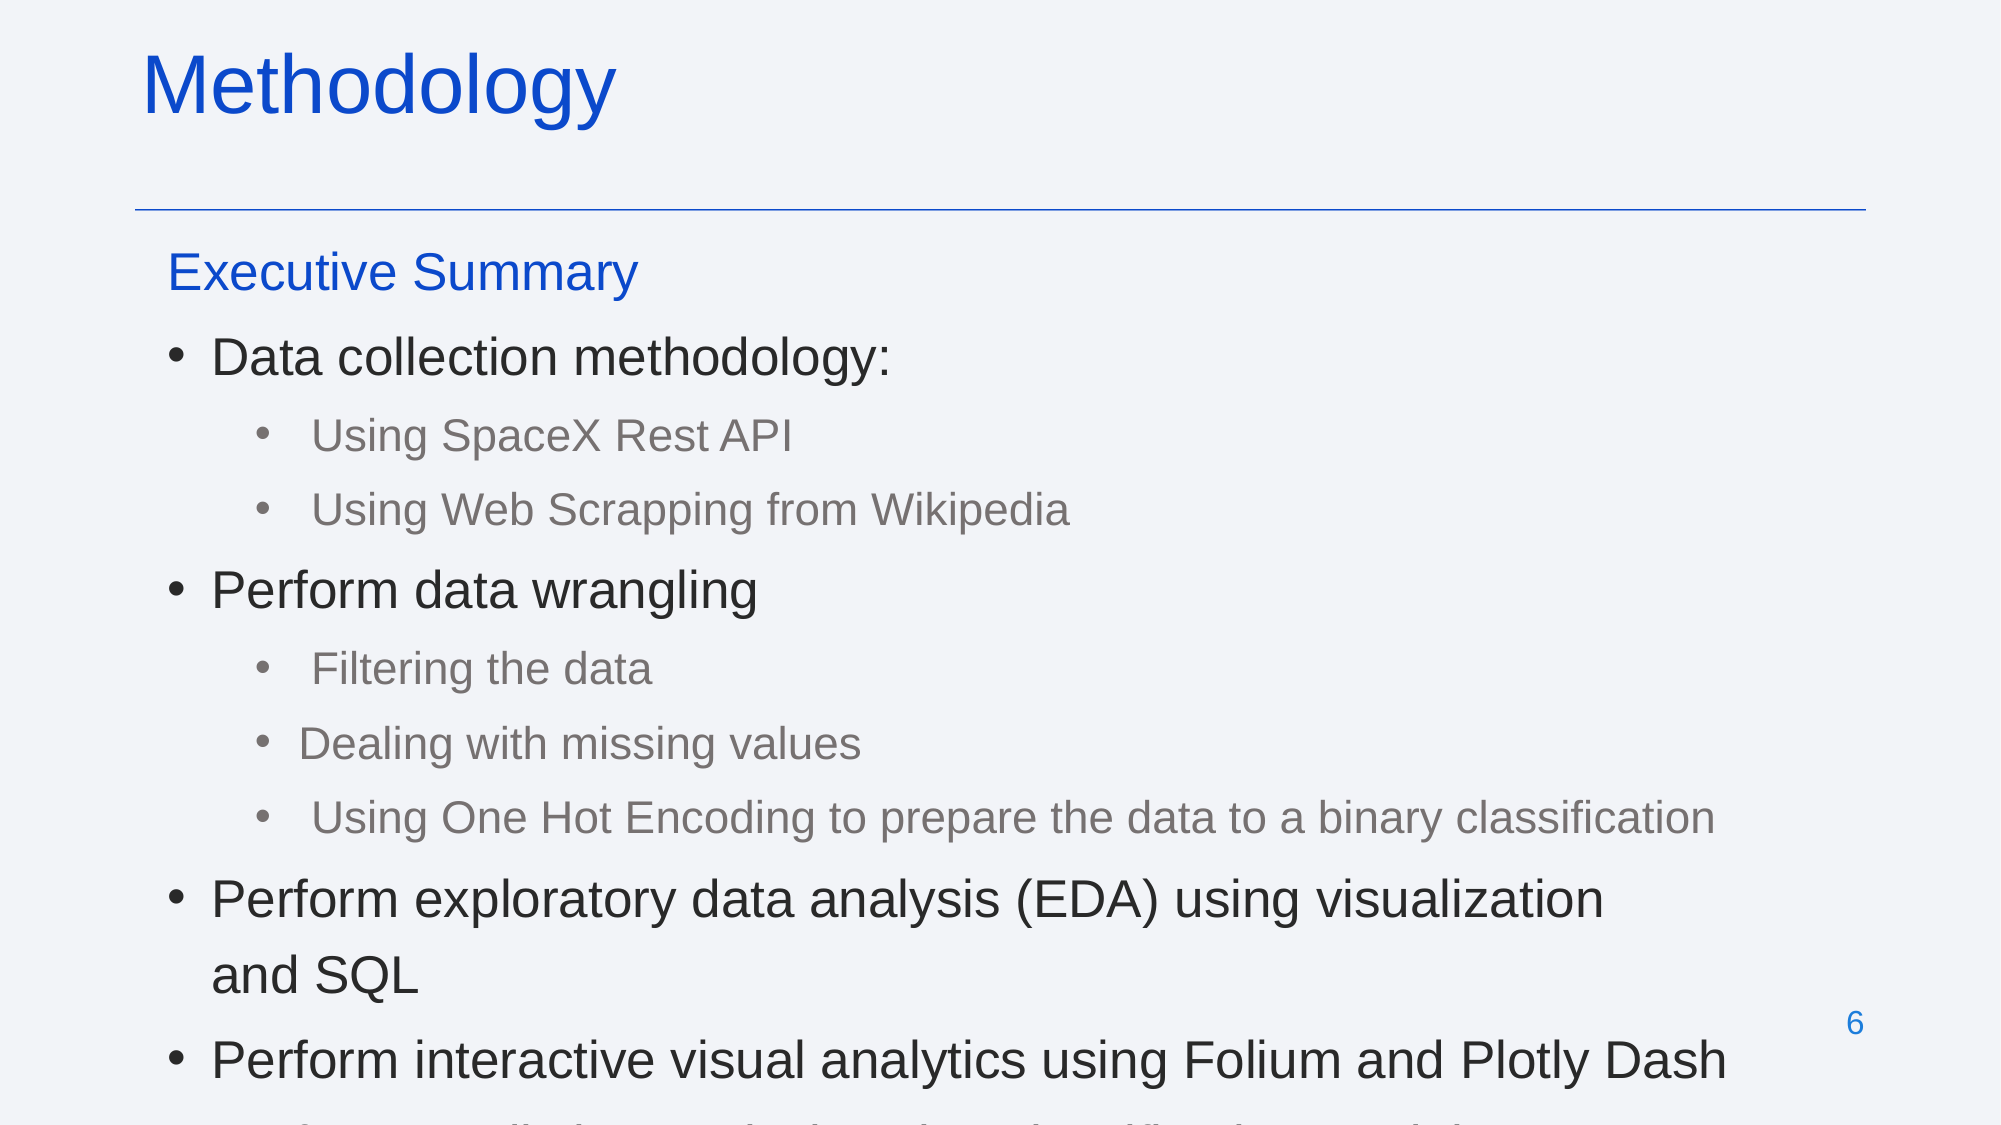

Methodology
Executive Summary
Data collection methodology:
 Using SpaceX Rest API
 Using Web Scrapping from Wikipedia
Perform data wrangling
 Filtering the data
Dealing with missing values
 Using One Hot Encoding to prepare the data to a binary classification
Perform exploratory data analysis (EDA) using visualization and SQL
Perform interactive visual analytics using Folium and Plotly Dash
Perform predictive analysis using classification models

6